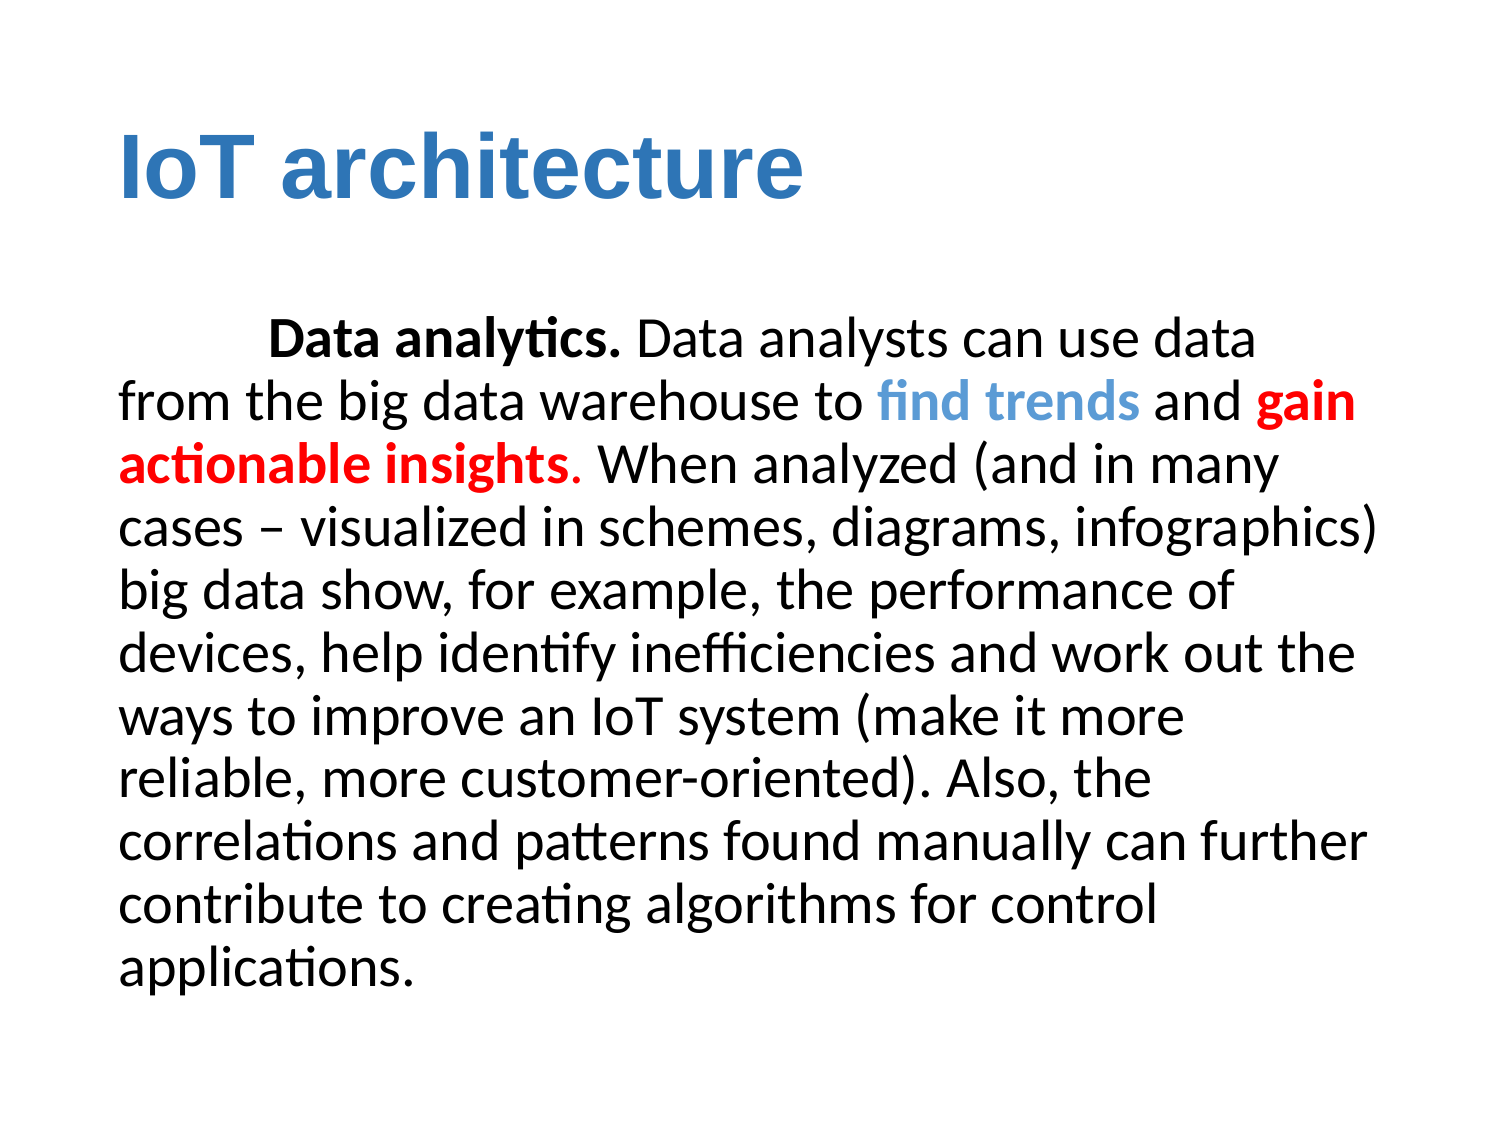

# IoT architecture
	Data analytics. Data analysts can use data from the big data warehouse to find trends and gain actionable insights. When analyzed (and in many cases – visualized in schemes, diagrams, infographics) big data show, for example, the performance of devices, help identify inefficiencies and work out the ways to improve an IoT system (make it more reliable, more customer-oriented). Also, the correlations and patterns found manually can further contribute to creating algorithms for control applications.